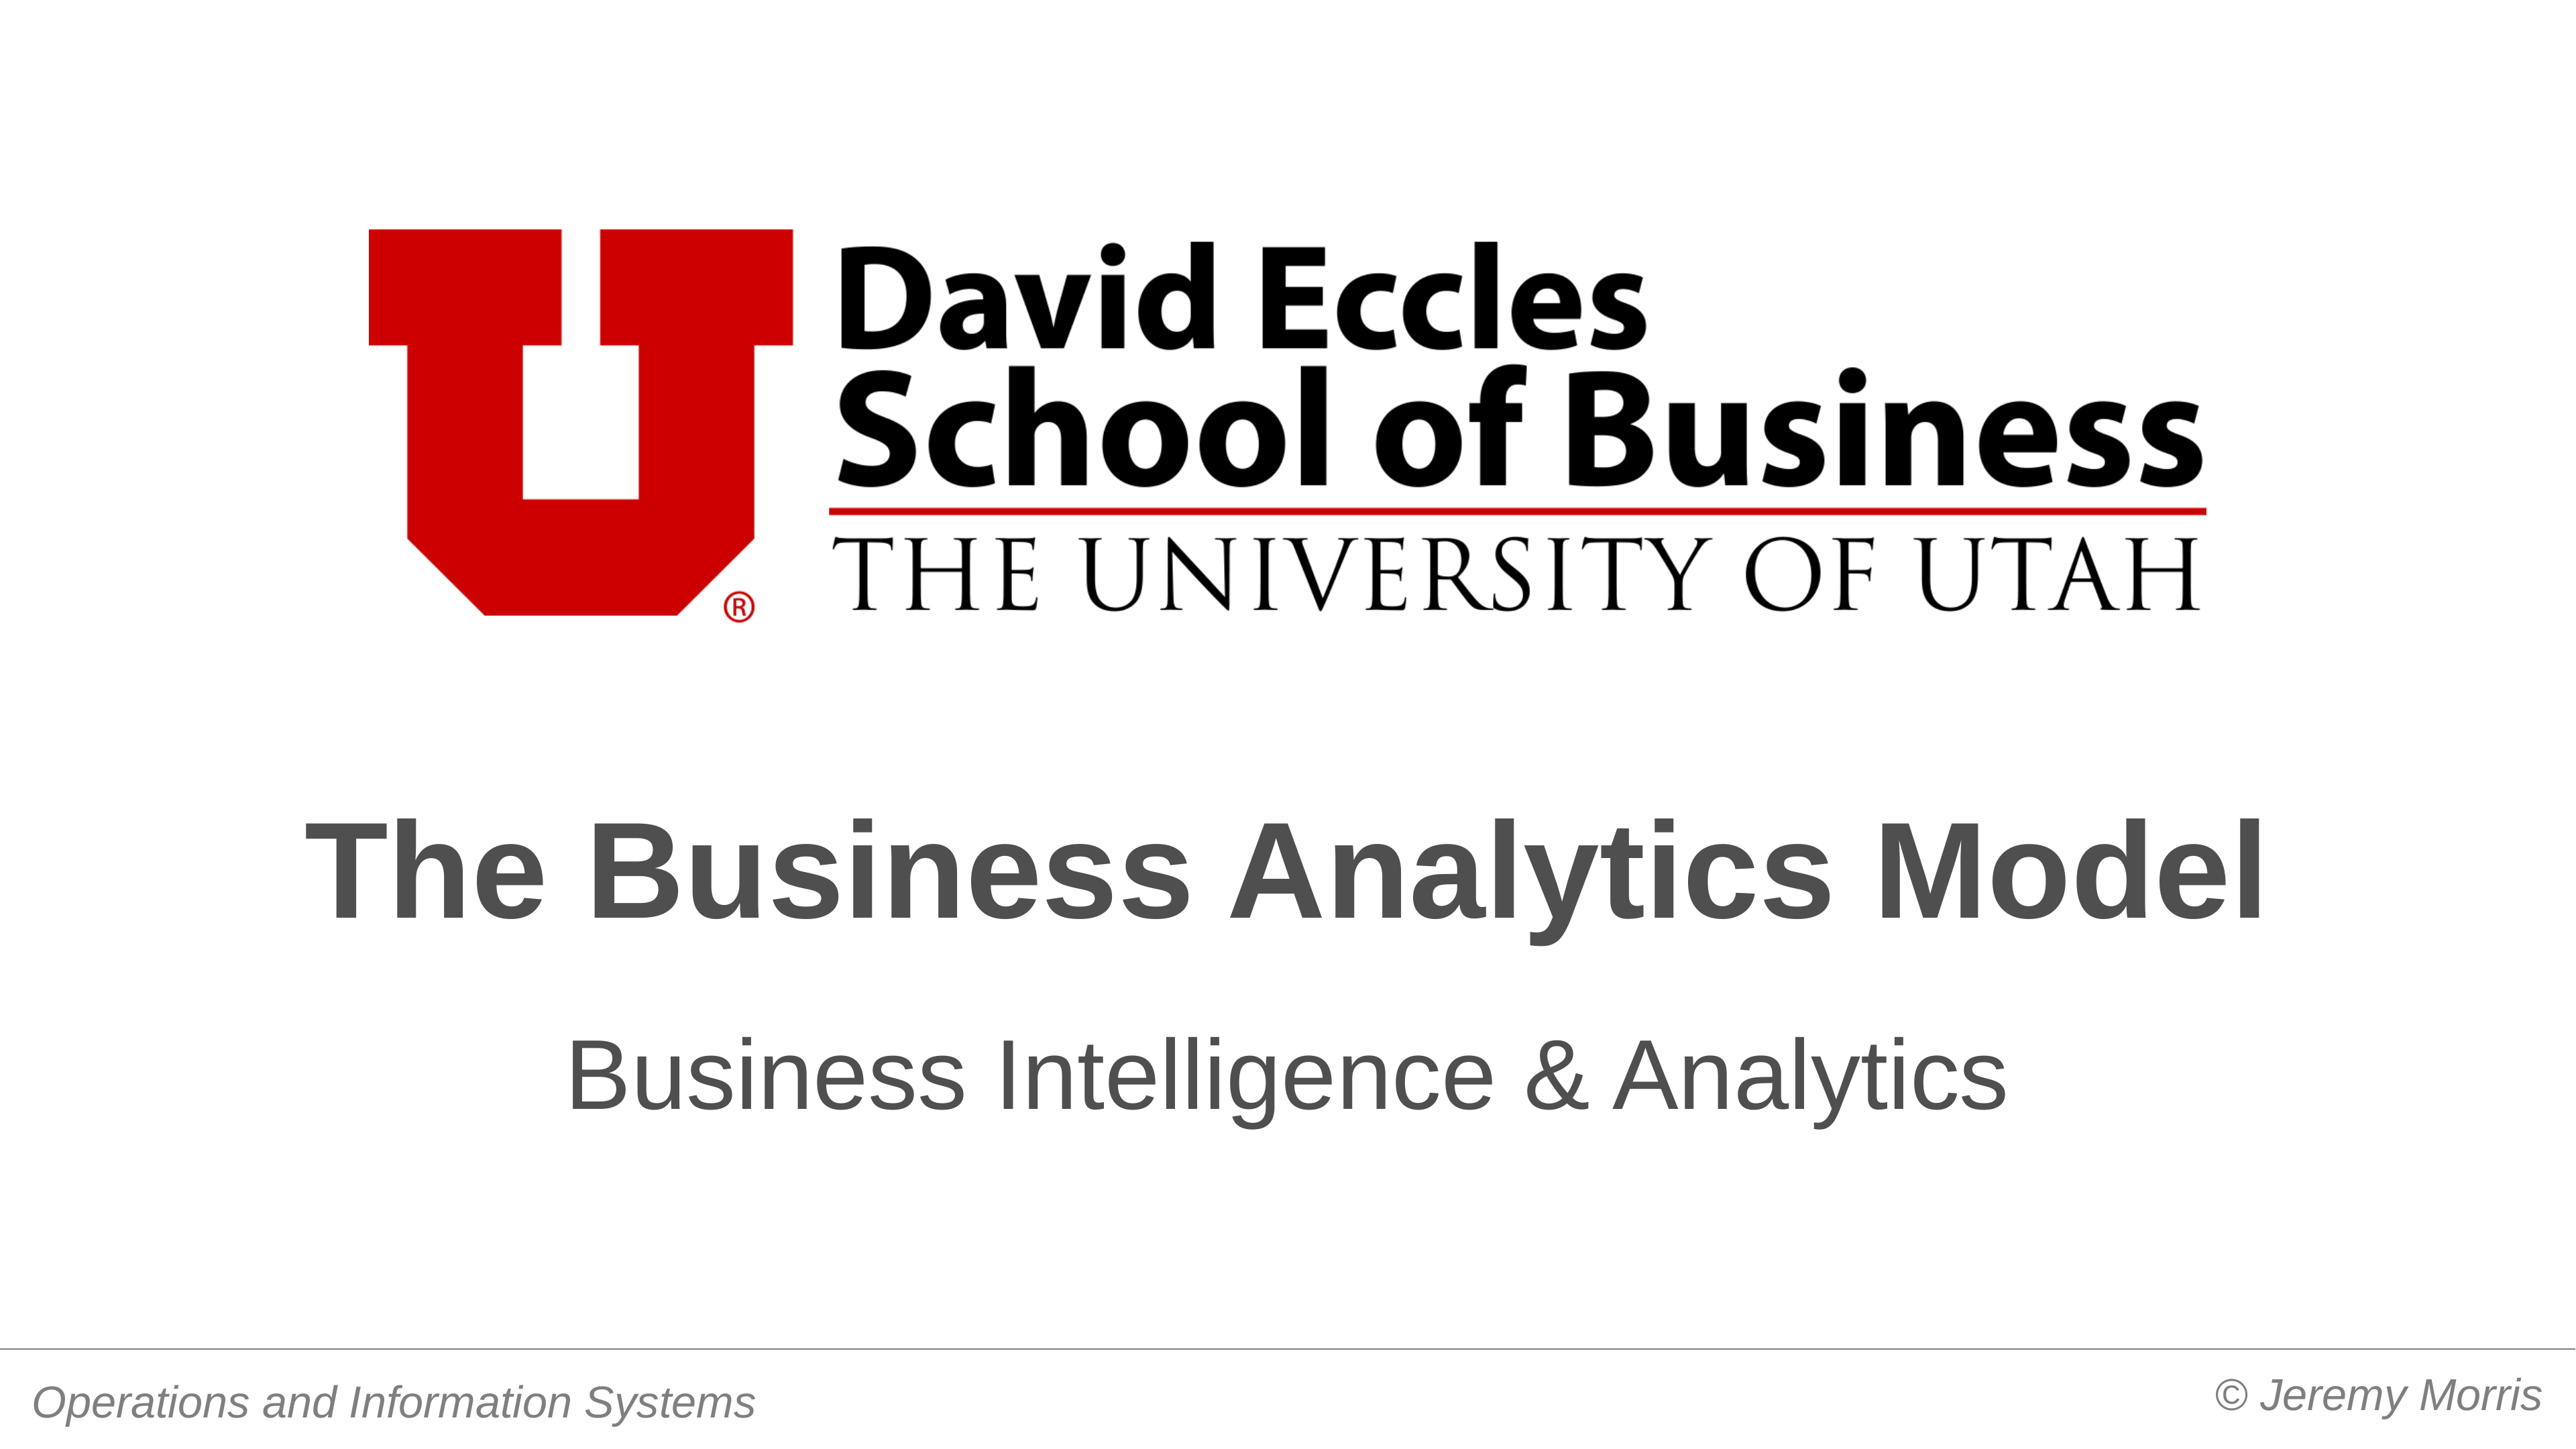

The Business Analytics Model
Business Intelligence & Analytics